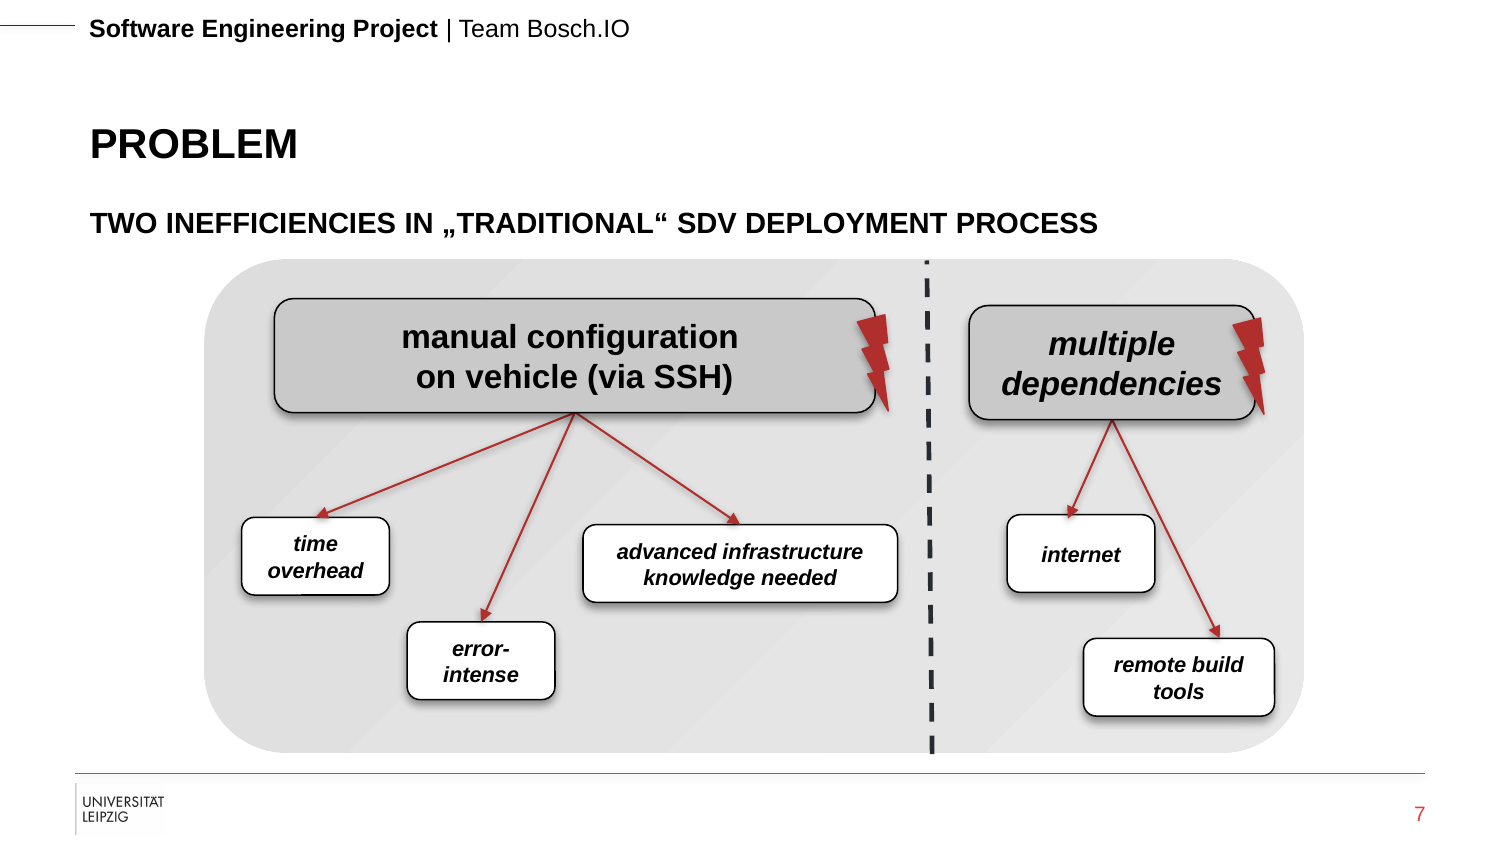

Software Engineering Project | Team Bosch.IO
# PROBLEM
TWO INEFFICIENCIES IN „TRADITIONAL“ SDV DEPLOYMENT PROCESS

manual configuration
on vehicle (via SSH)
multiple
dependencies

internet
time overhead
advanced infrastructure knowledge needed
error-intense
remote build tools

7